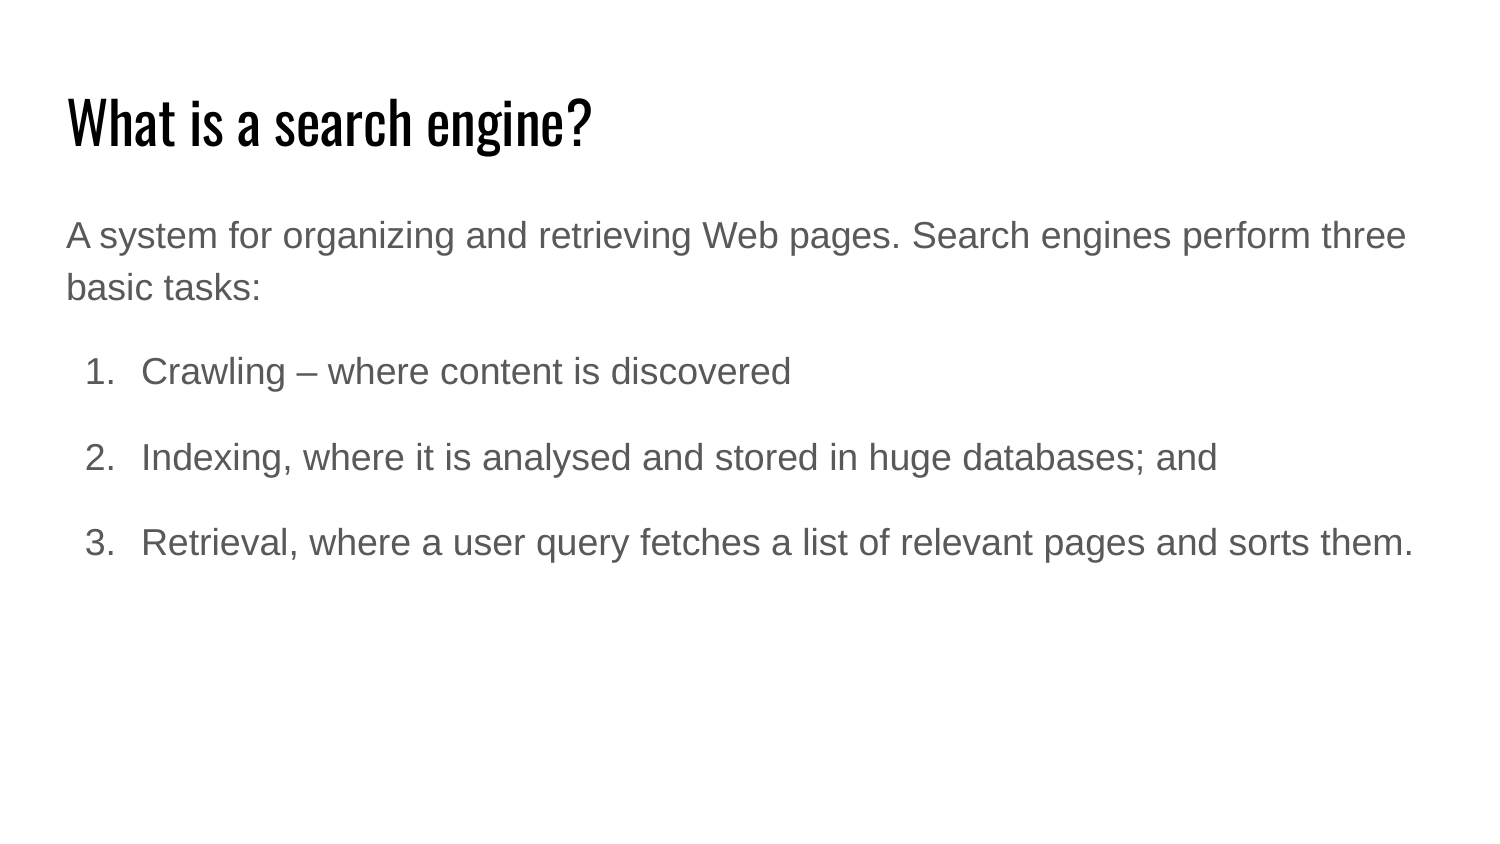

# What is a search engine?
A system for organizing and retrieving Web pages. Search engines perform three basic tasks:
Crawling – where content is discovered
Indexing, where it is analysed and stored in huge databases; and
Retrieval, where a user query fetches a list of relevant pages and sorts them.